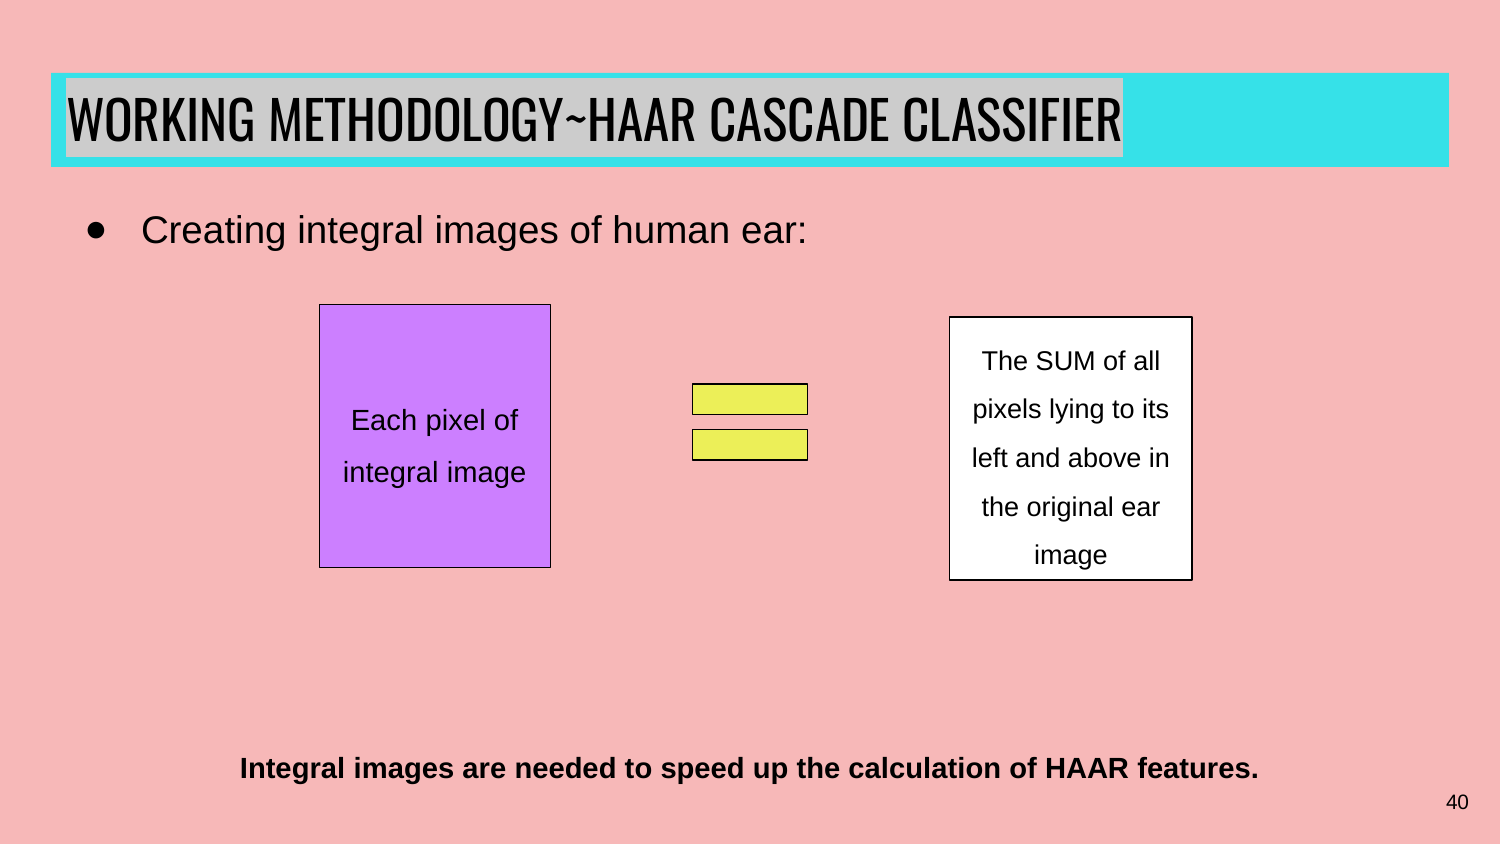

# WORKING METHODOLOGY~HAAR CASCADE CLASSIFIER

Creating integral images of human ear:

Each pixel of integral image
The SUM of all pixels lying to its left and above in the original ear image

Integral images are needed to speed up the calculation of HAAR features.
40